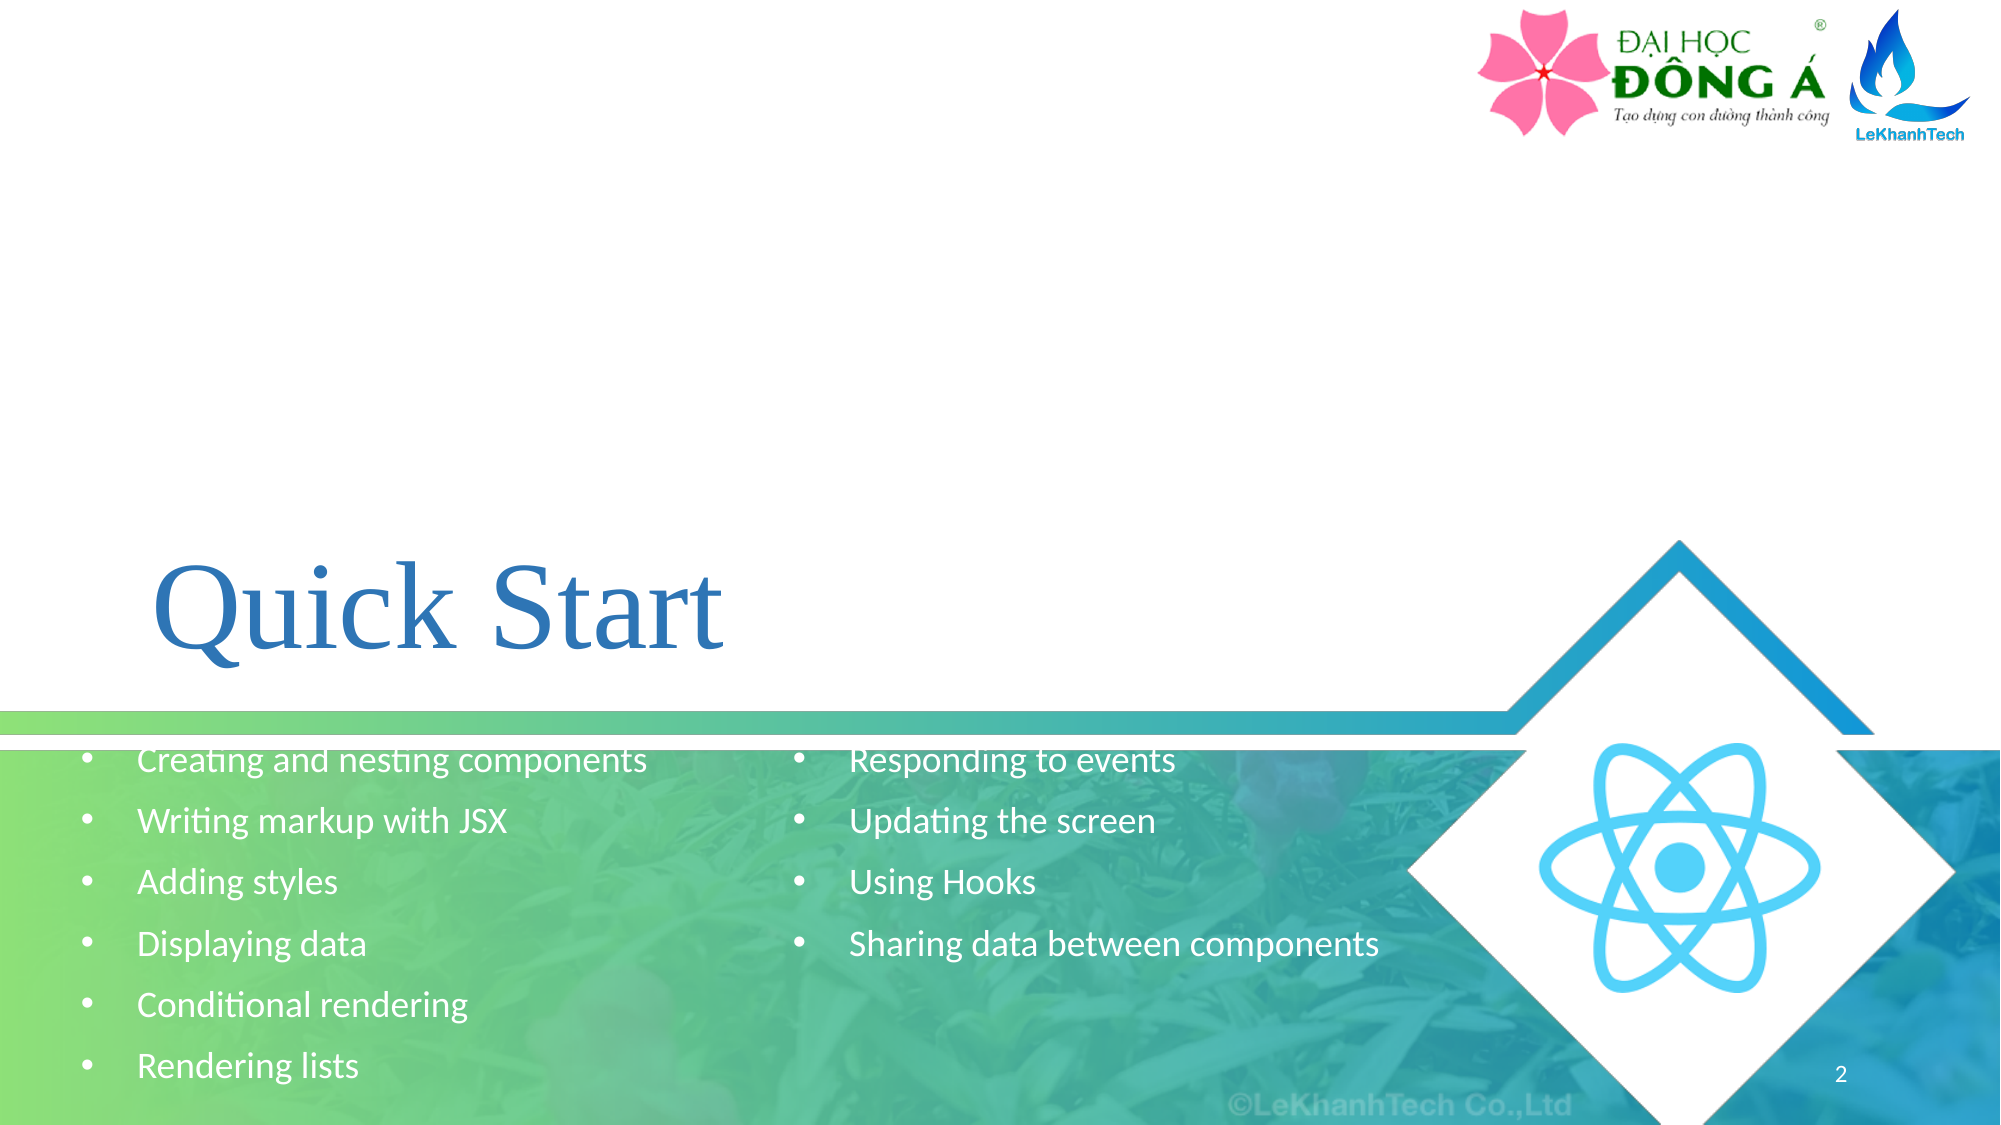

# Quick Start
Creating and nesting components
Writing markup with JSX
Adding styles
Displaying data
Conditional rendering
Rendering lists
Responding to events
Updating the screen
Using Hooks
Sharing data between components

2